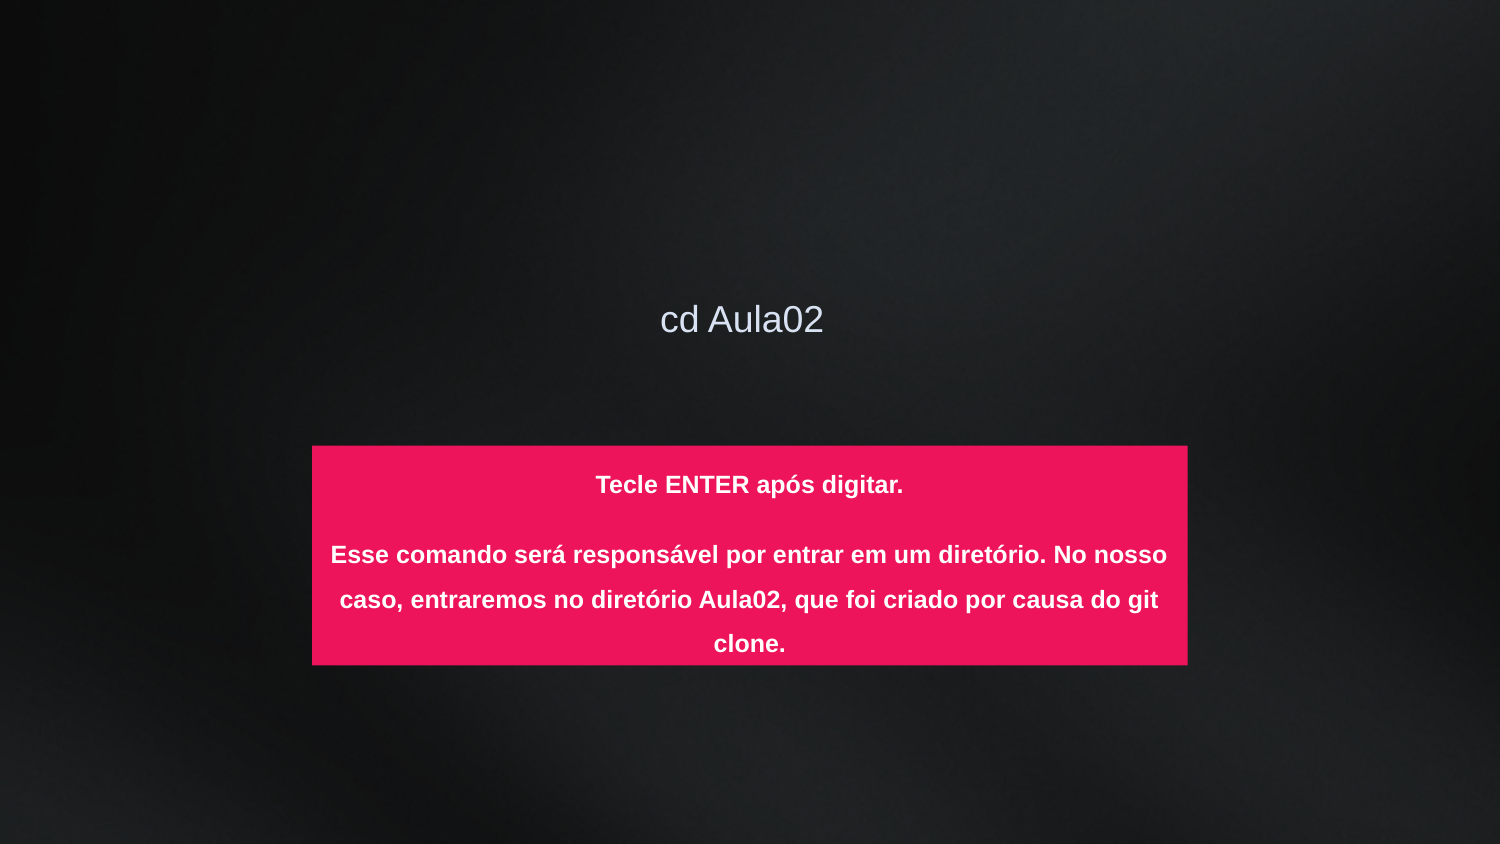

cd Aula02
Tecle ENTER após digitar.
Esse comando será responsável por entrar em um diretório. No nosso caso, entraremos no diretório Aula02, que foi criado por causa do git clone.